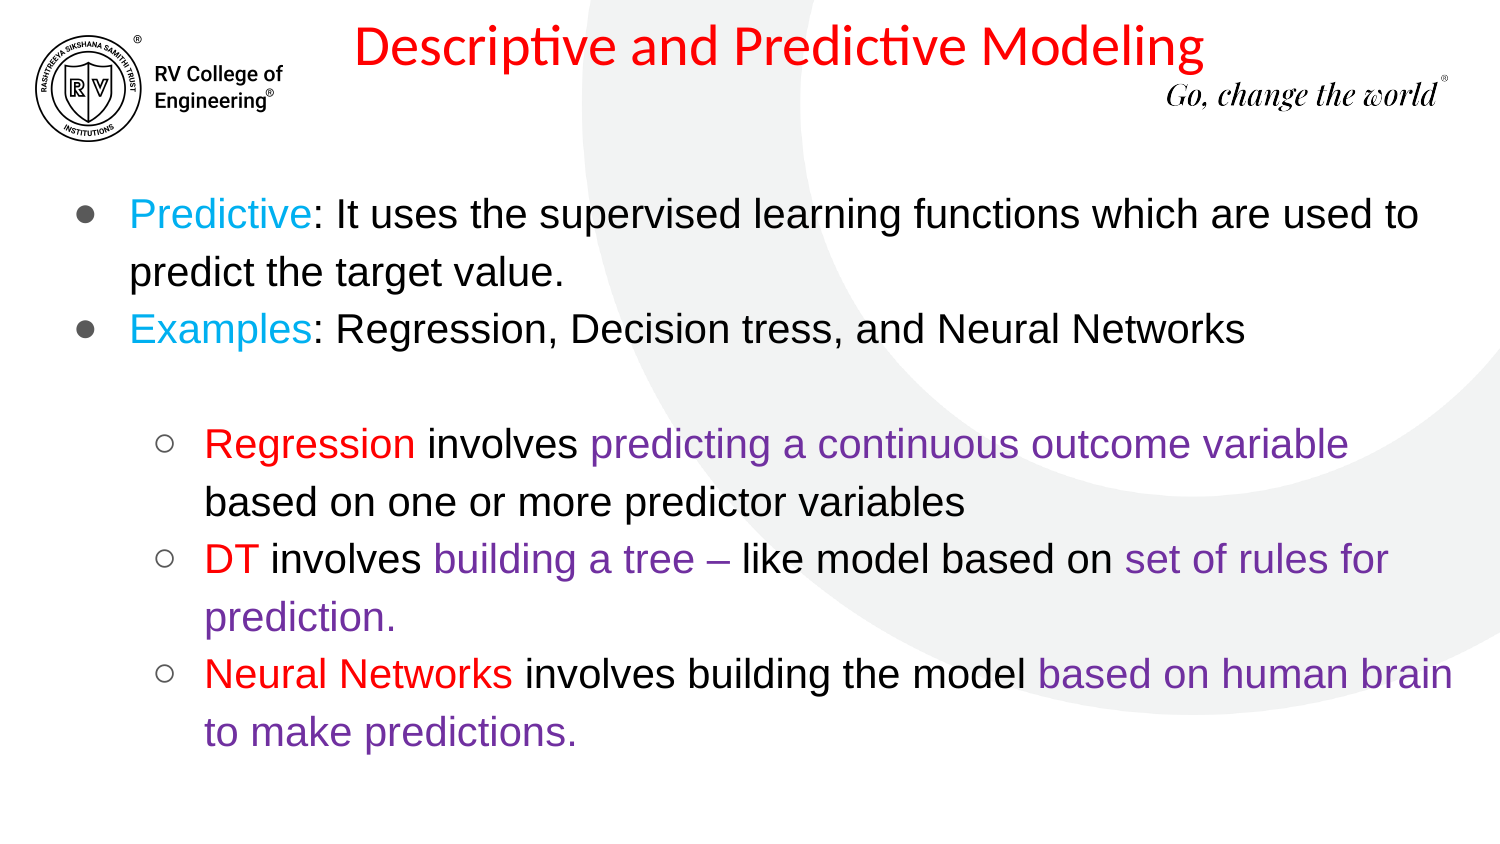

Descriptive and Predictive Modeling
Predictive: It uses the supervised learning functions which are used to predict the target value.
Examples: Regression, Decision tress, and Neural Networks

Regression involves predicting a continuous outcome variable based on one or more predictor variables
DT involves building a tree – like model based on set of rules for prediction.
Neural Networks involves building the model based on human brain to make predictions.